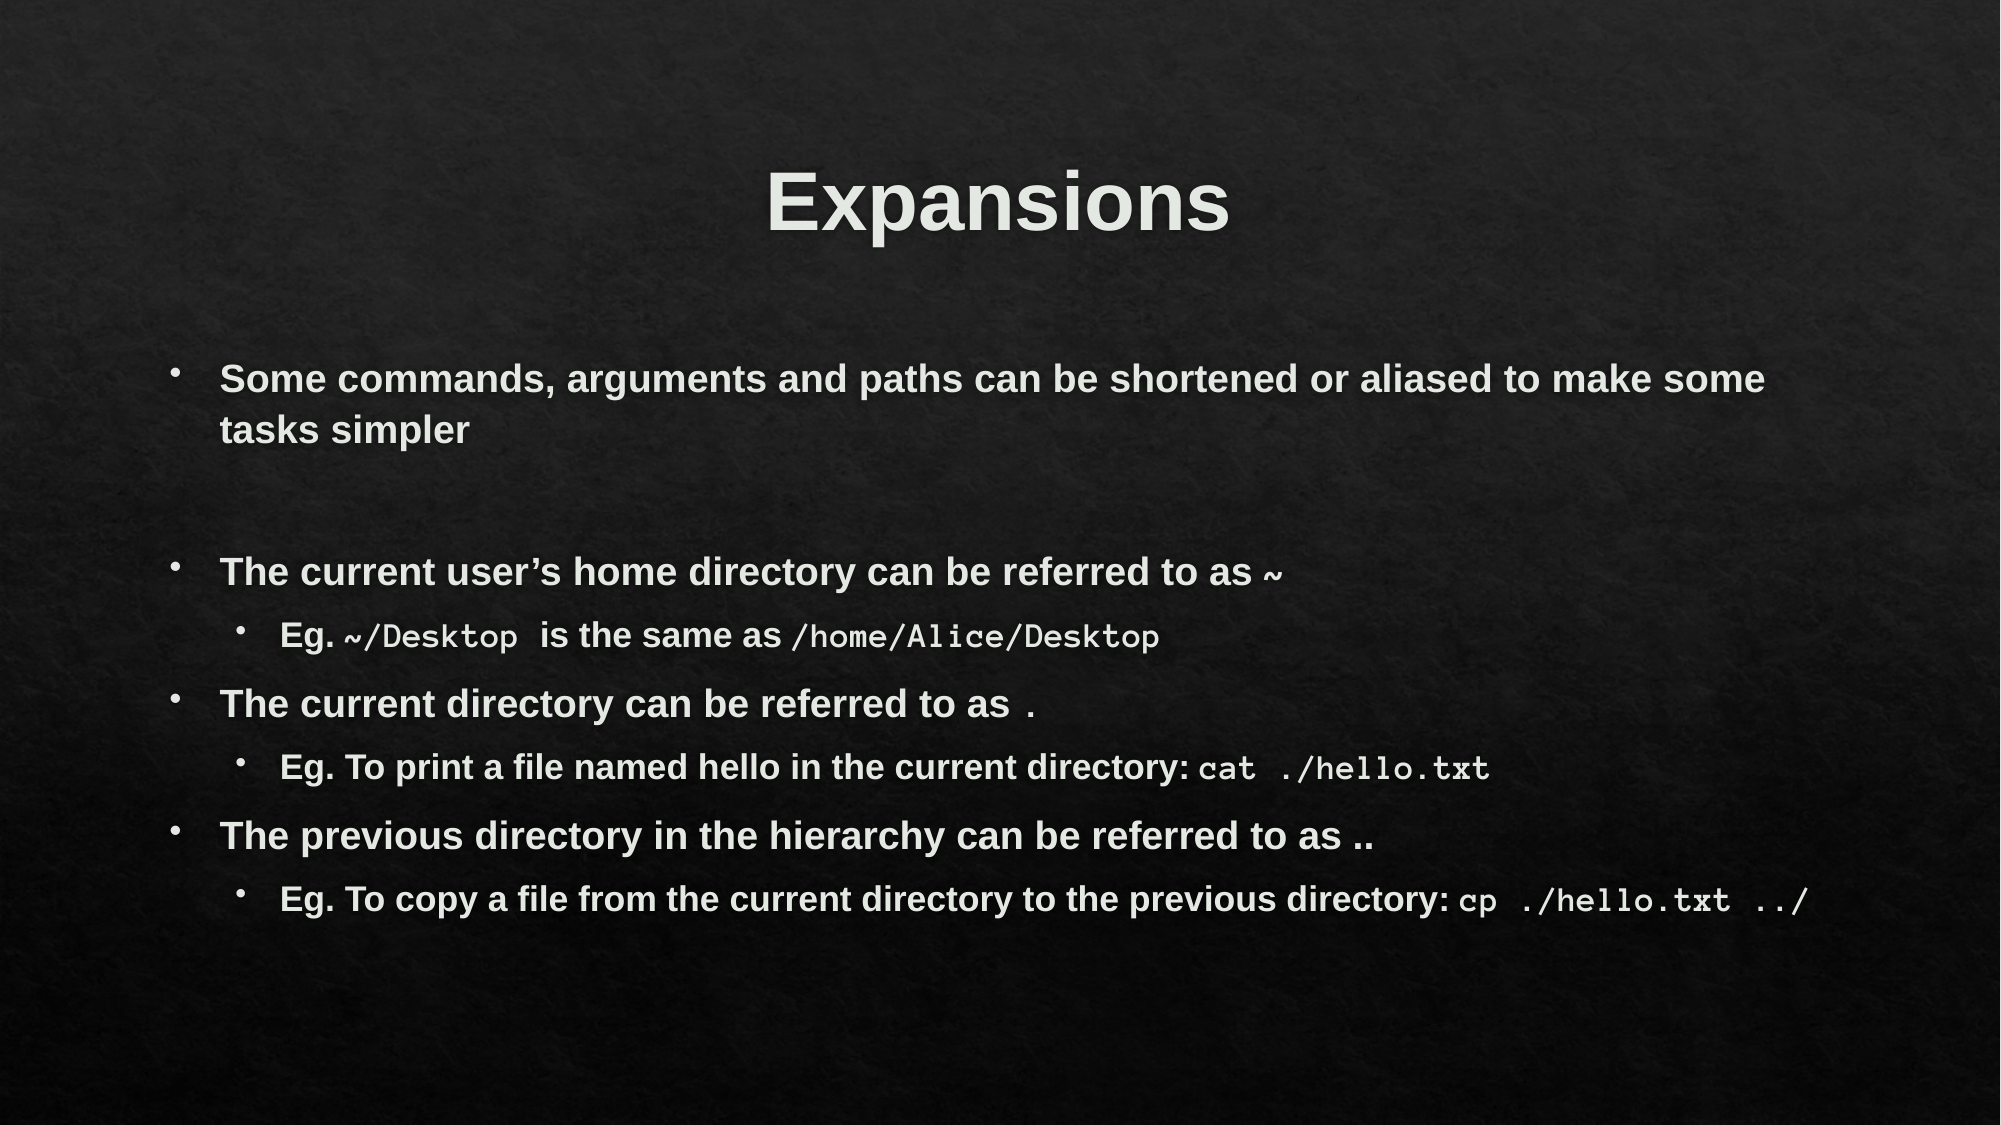

# Expansions
Some commands, arguments and paths can be shortened or aliased to make some tasks simpler

The current user’s home directory can be referred to as ~
Eg. ~/Desktop is the same as /home/Alice/Desktop
The current directory can be referred to as .
Eg. To print a file named hello in the current directory: cat ./hello.txt
The previous directory in the hierarchy can be referred to as ..
Eg. To copy a file from the current directory to the previous directory: cp ./hello.txt ../